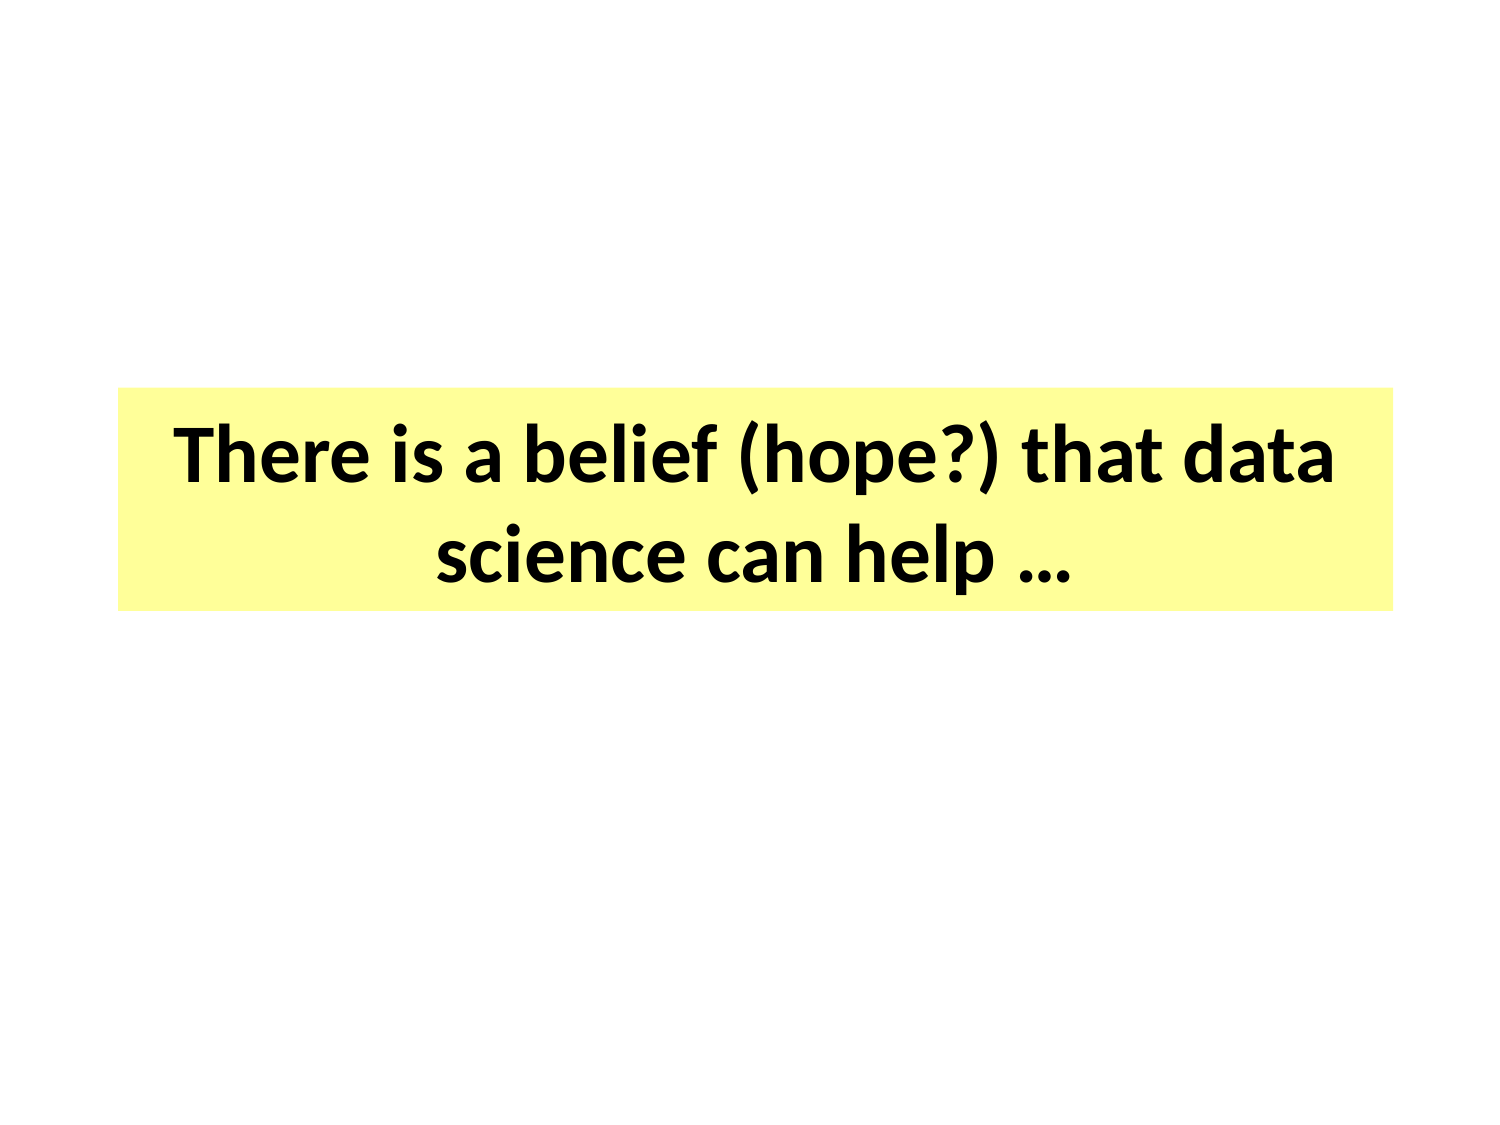

# There is a belief (hope?) that data science can help …